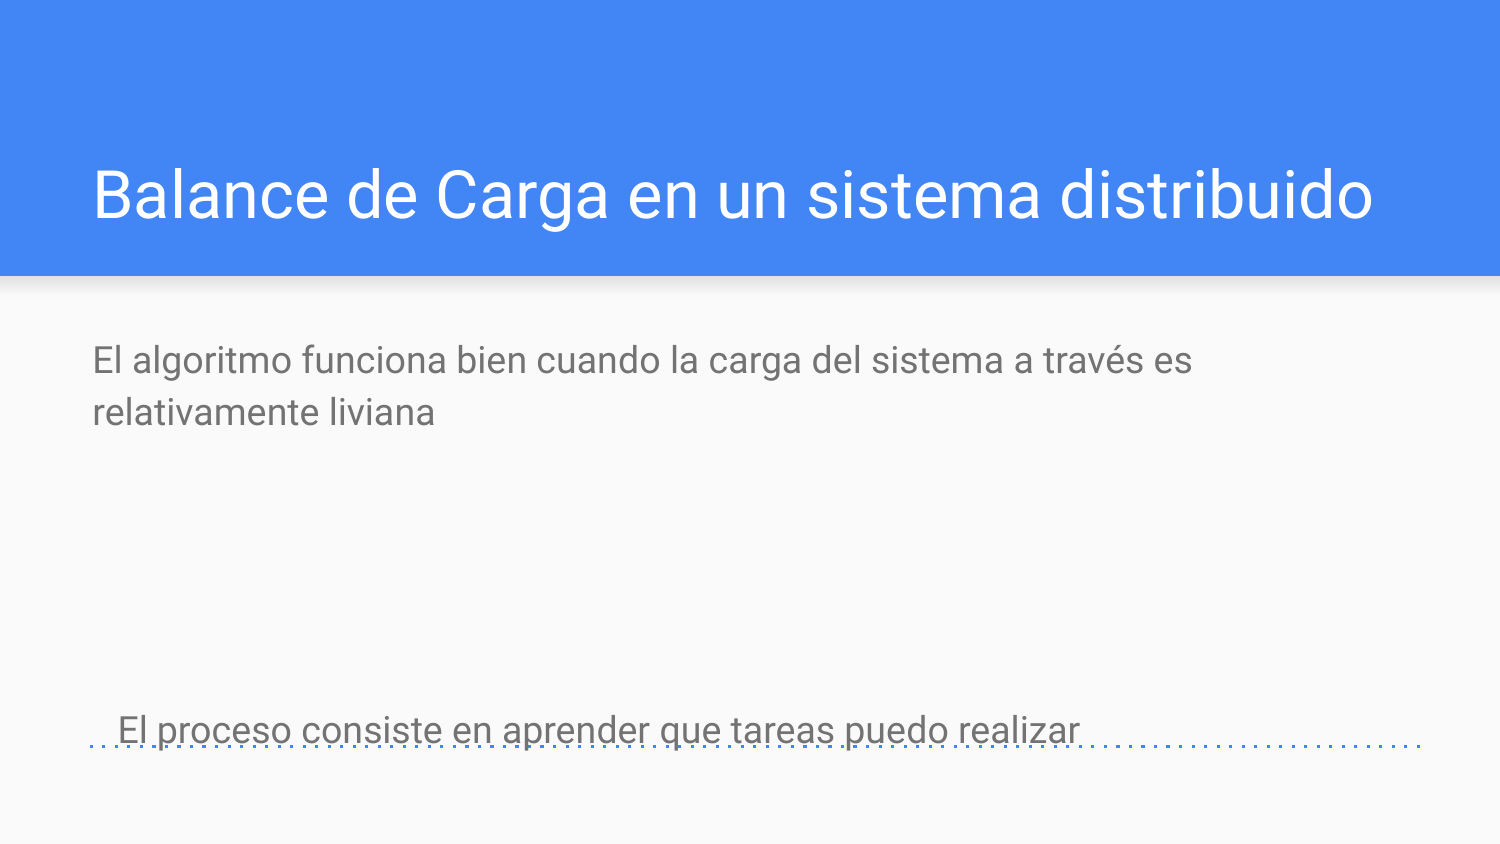

# Balance de Carga en un sistema distribuido
El algoritmo funciona bien cuando la carga del sistema a través es relativamente liviana
El proceso consiste en aprender que tareas puedo realizar